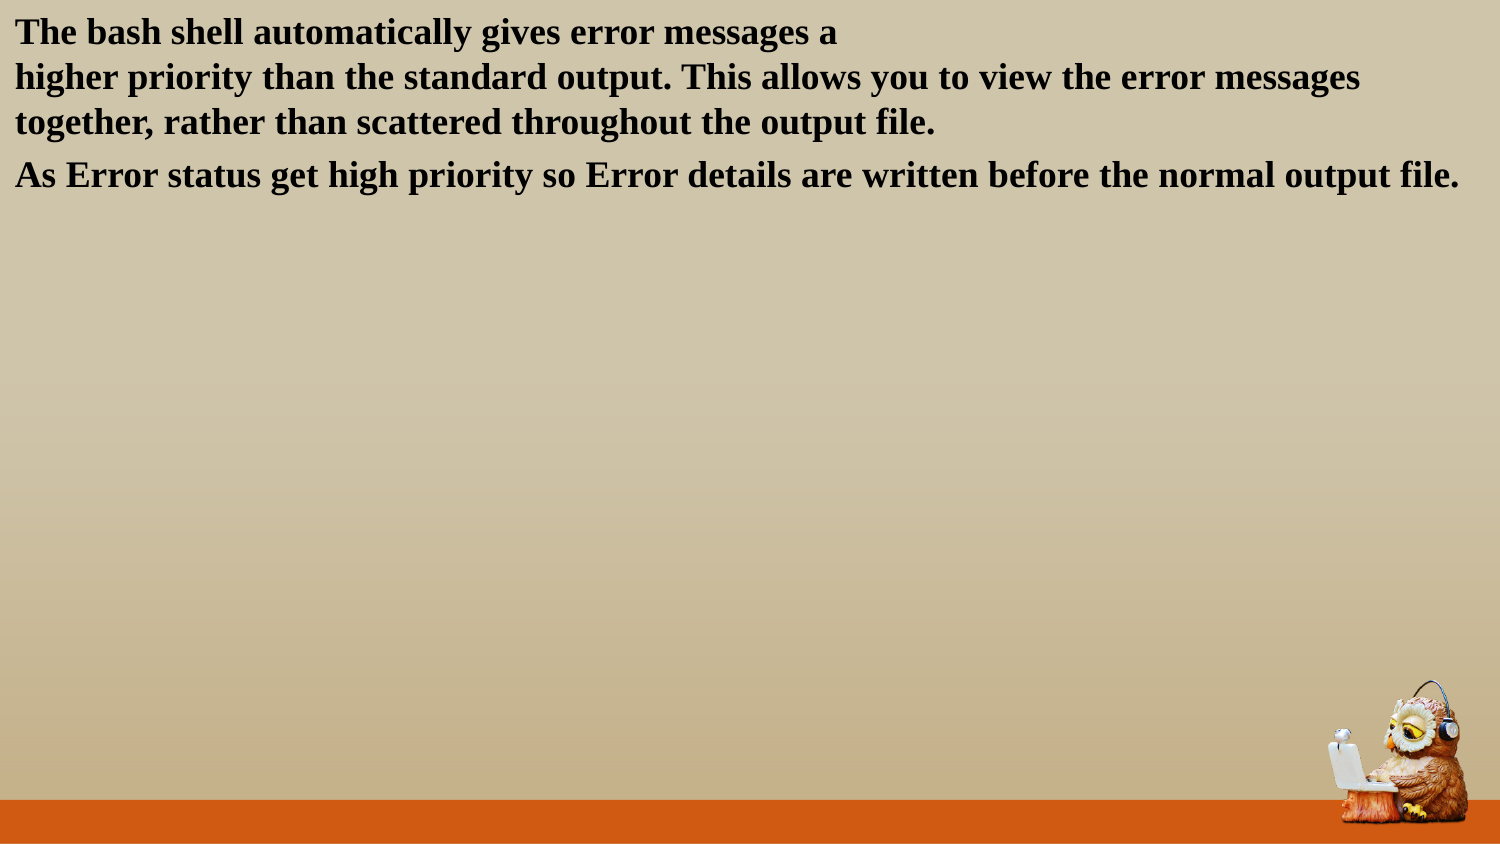

The bash shell automatically gives error messages a
higher priority than the standard output. This allows you to view the error messages
together, rather than scattered throughout the output file.
As Error status get high priority so Error details are written before the normal output file.